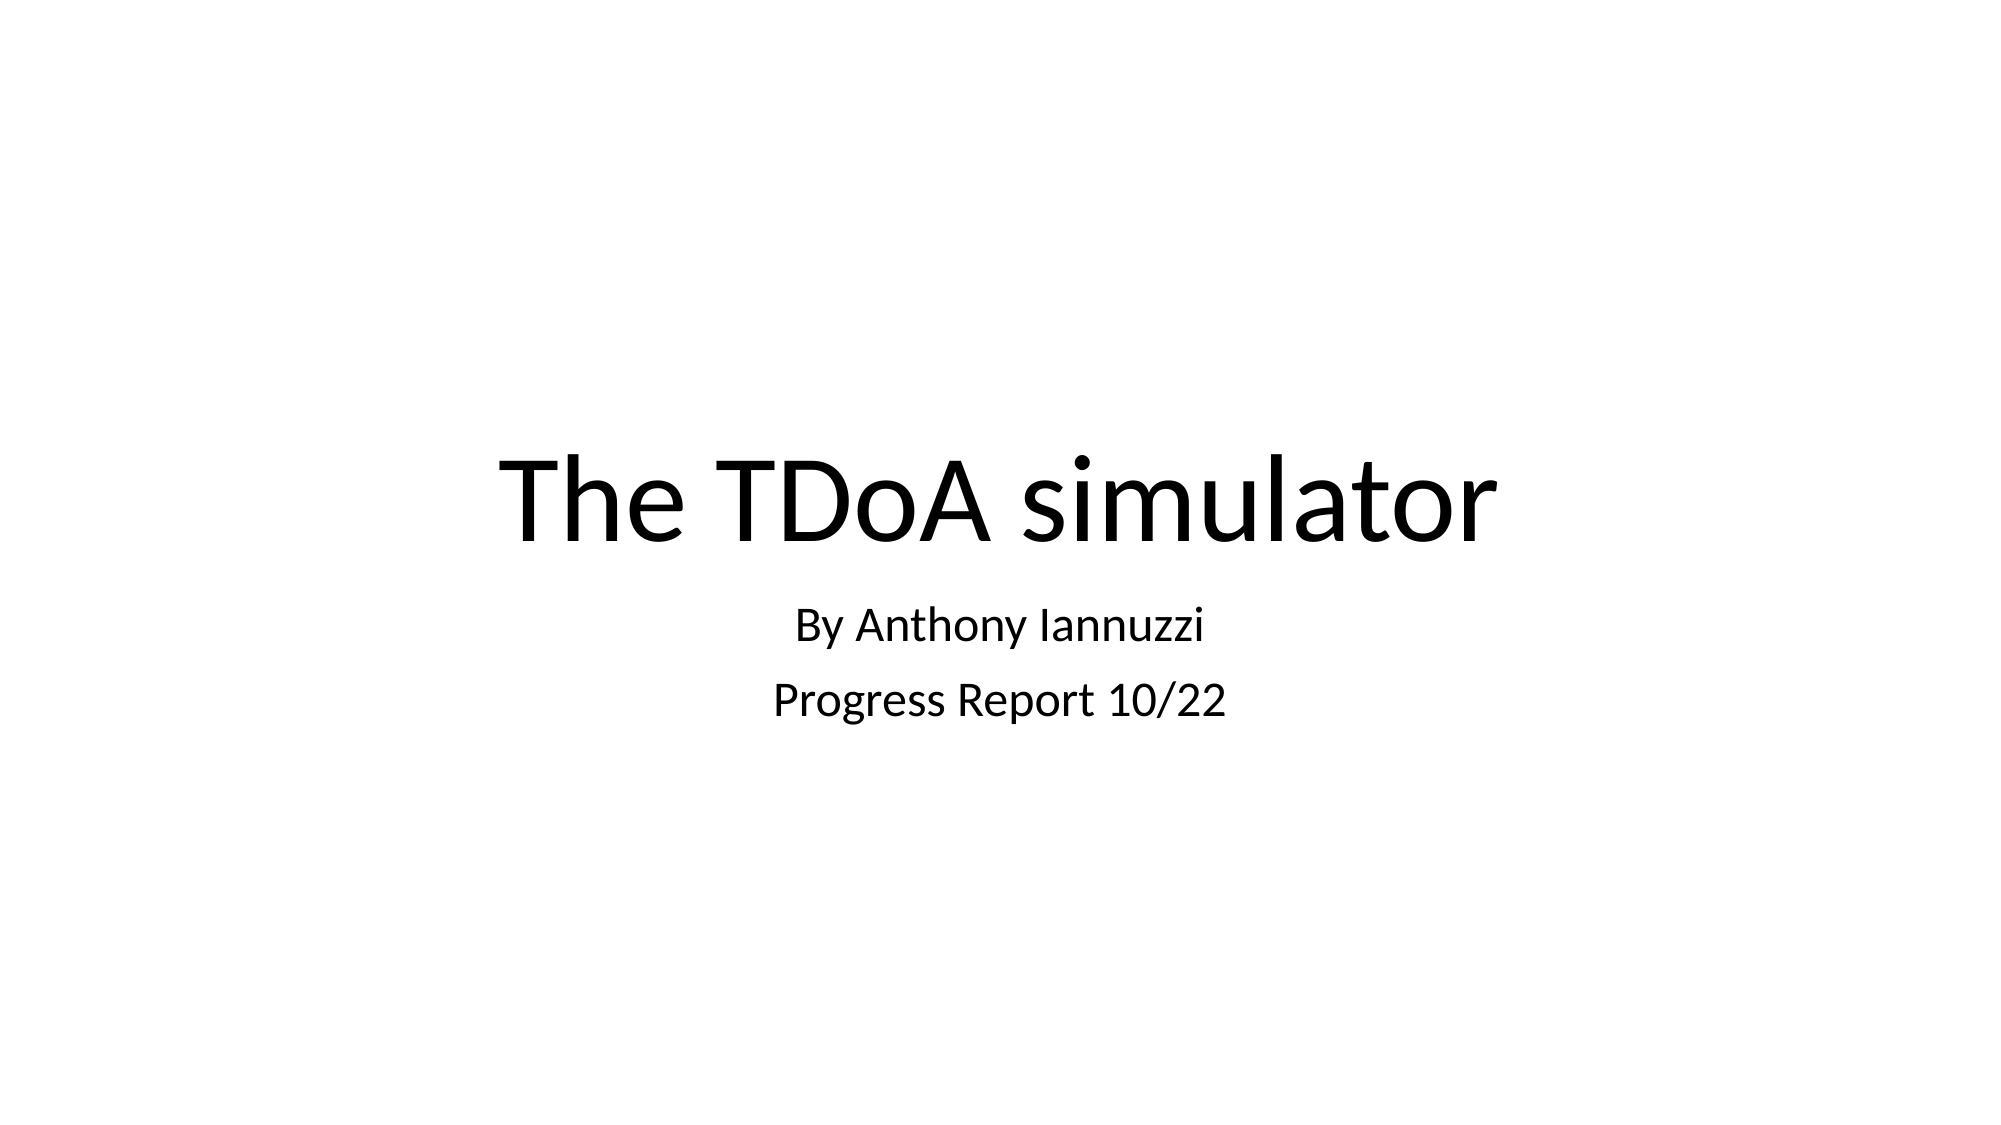

# The TDoA simulator
By Anthony Iannuzzi
Progress Report 10/22